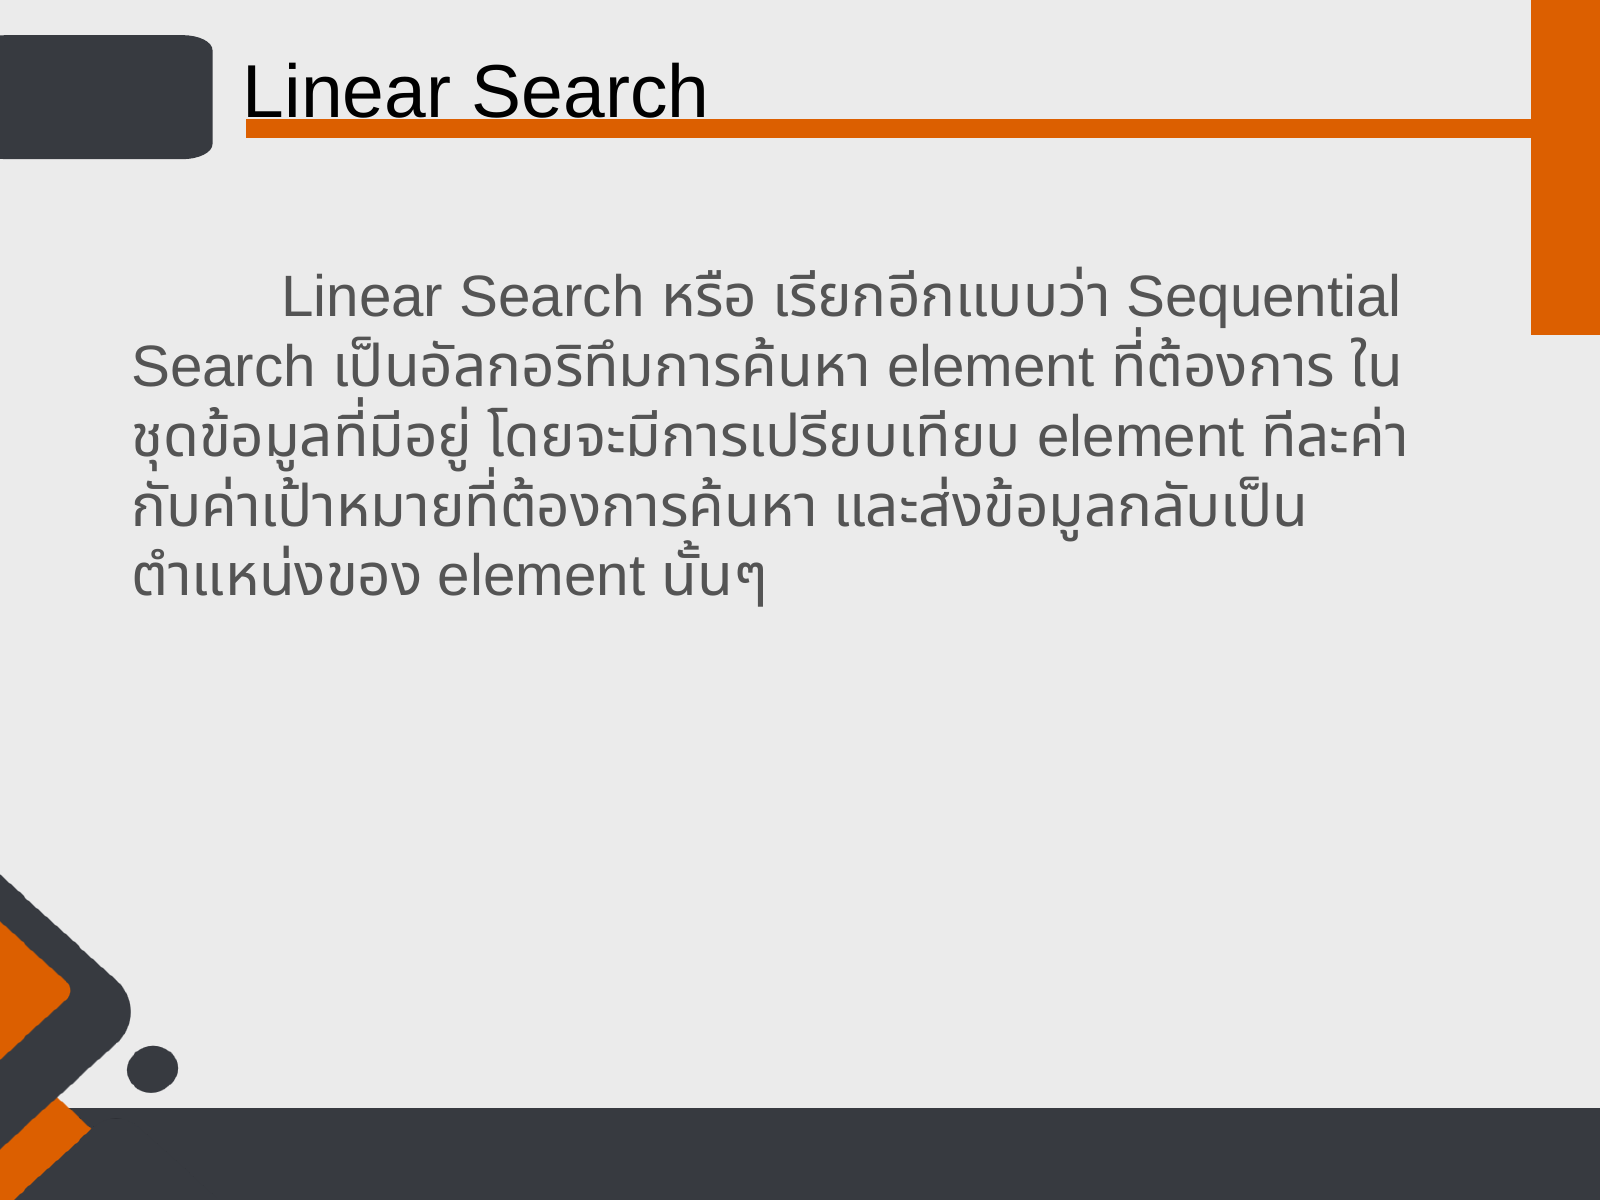

Linear Search

	Linear Search หรือ เรียกอีกแบบว่า Sequential Search เป็นอัลกอริทึมการค้นหา element ที่ต้องการ ในชุดข้อมูลที่มีอยู่ โดยจะมีการเปรียบเทียบ element ทีละค่า กับค่าเป้าหมายที่ต้องการค้นหา และส่งข้อมูลกลับเป็นตำแหน่งของ element นั้นๆ